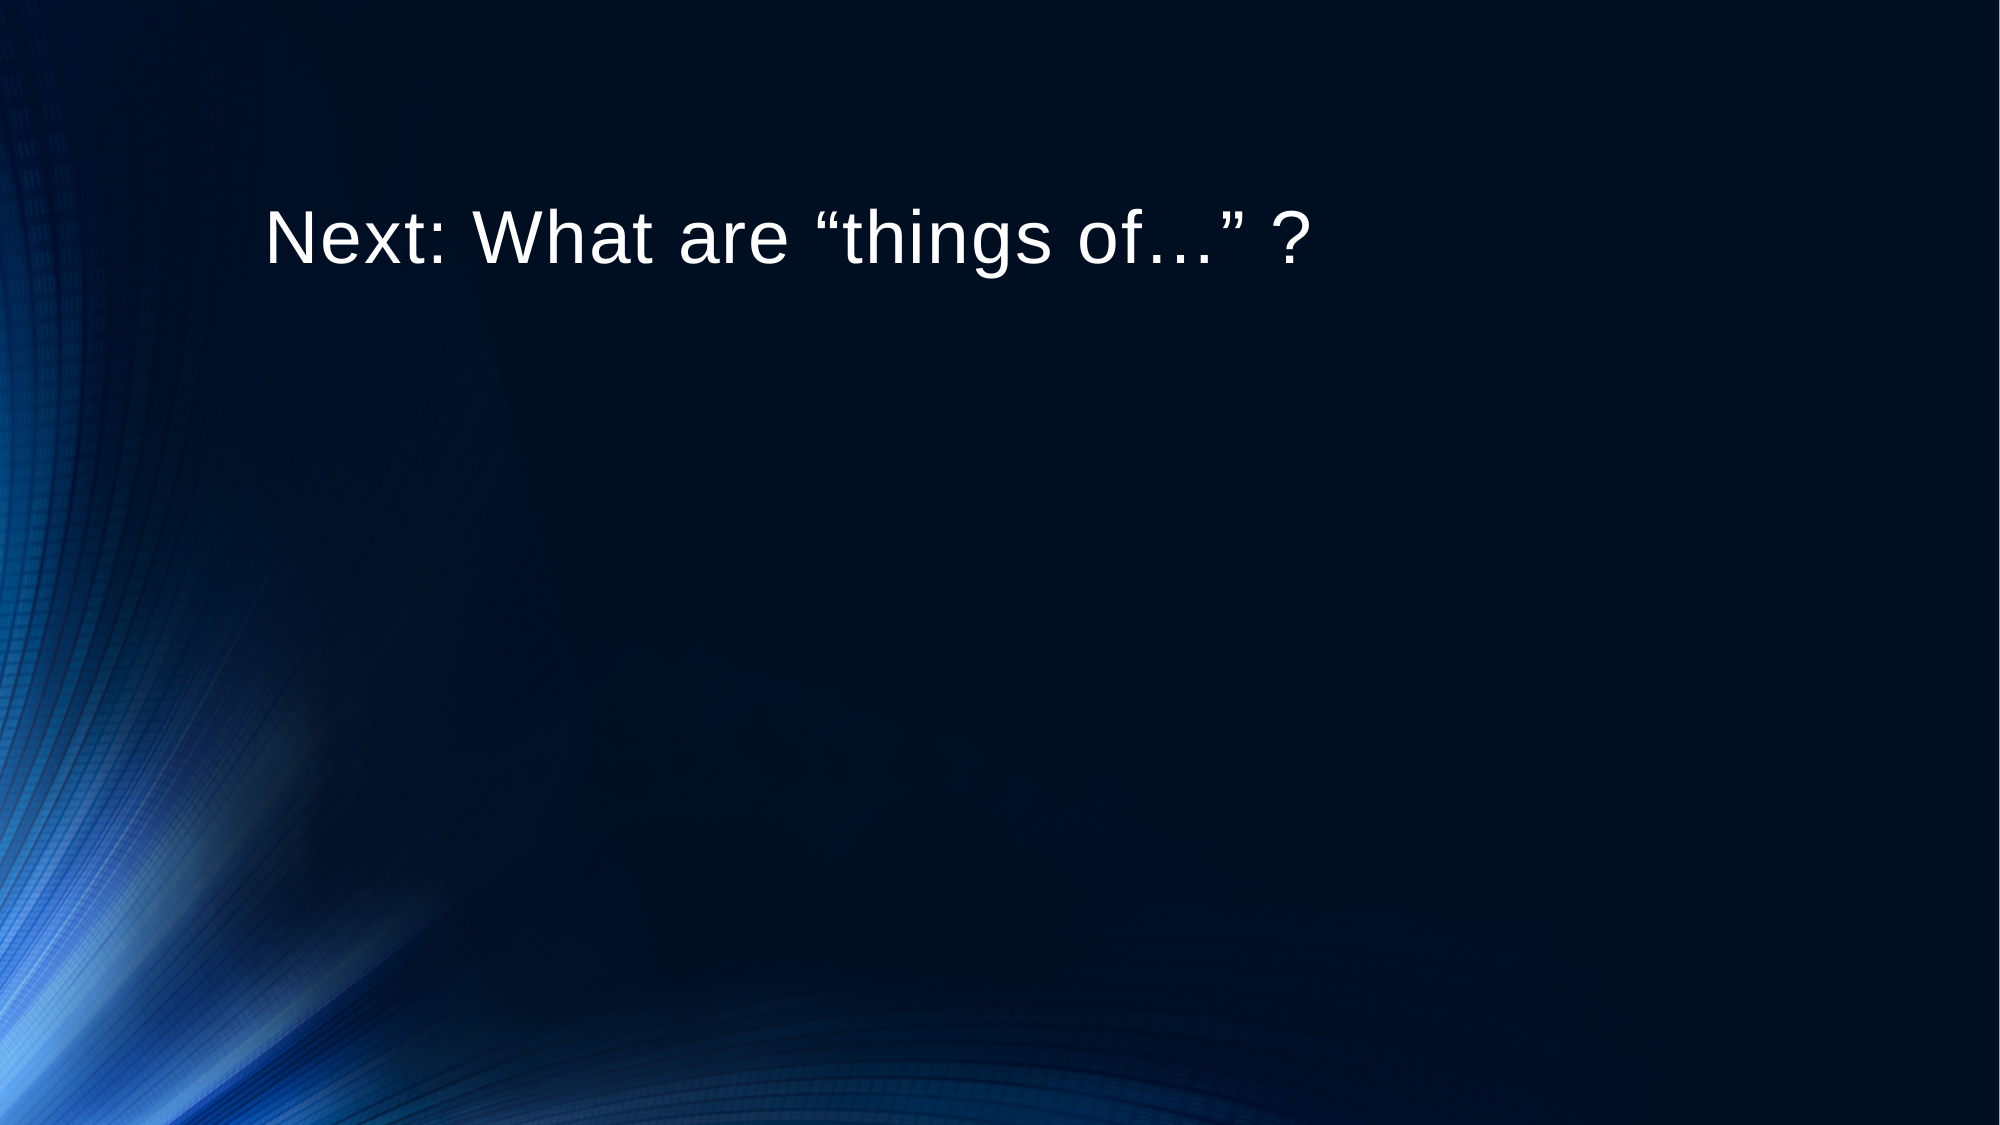

# Next: What are “things of…” ?